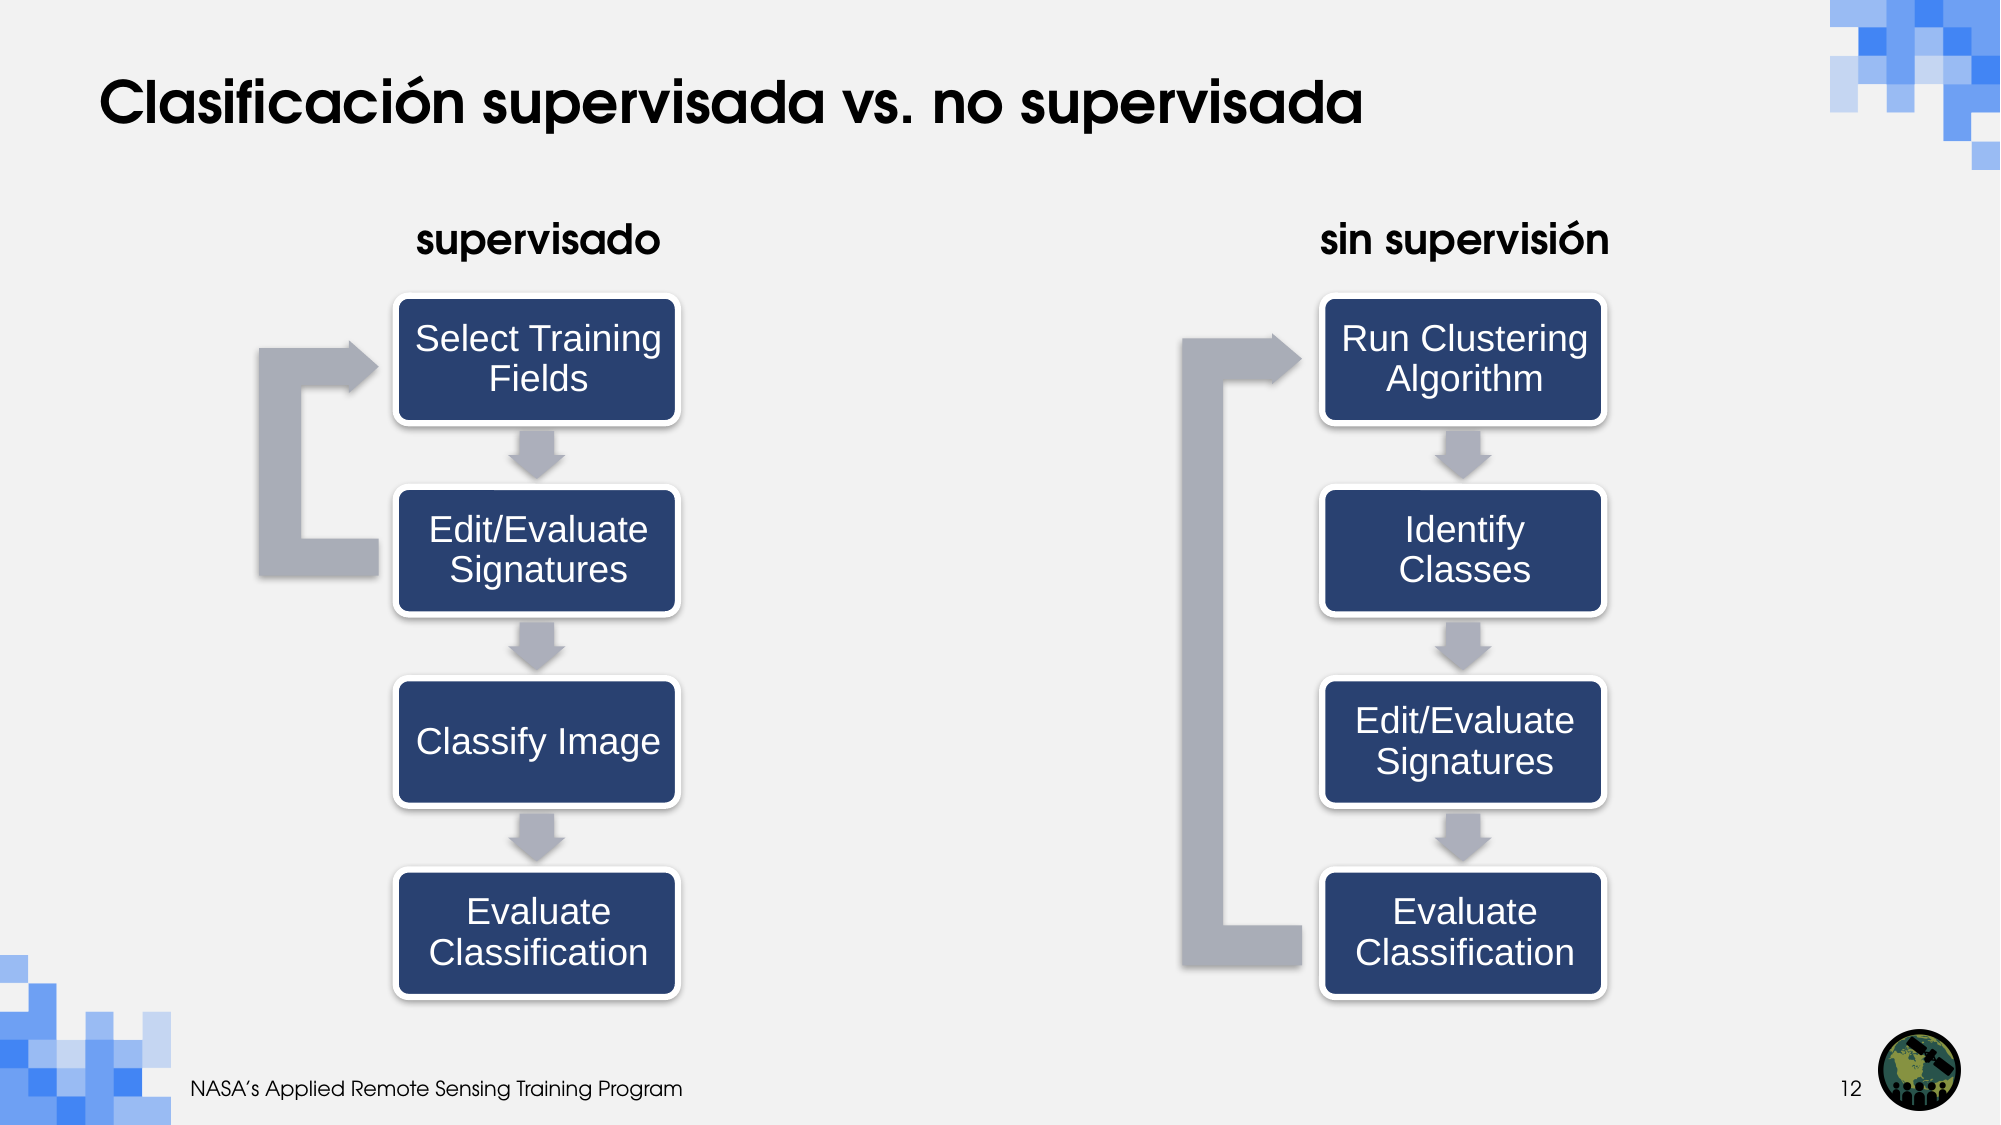

# Clasificación supervisada vs. no supervisada
supervisado
sin supervisión
Select Training Fields

Edit/Evaluate Signatures

Classify Image

Evaluate Classification
Run Clustering Algorithm

Identify Classes

Edit/Evaluate Signatures

Evaluate Classification